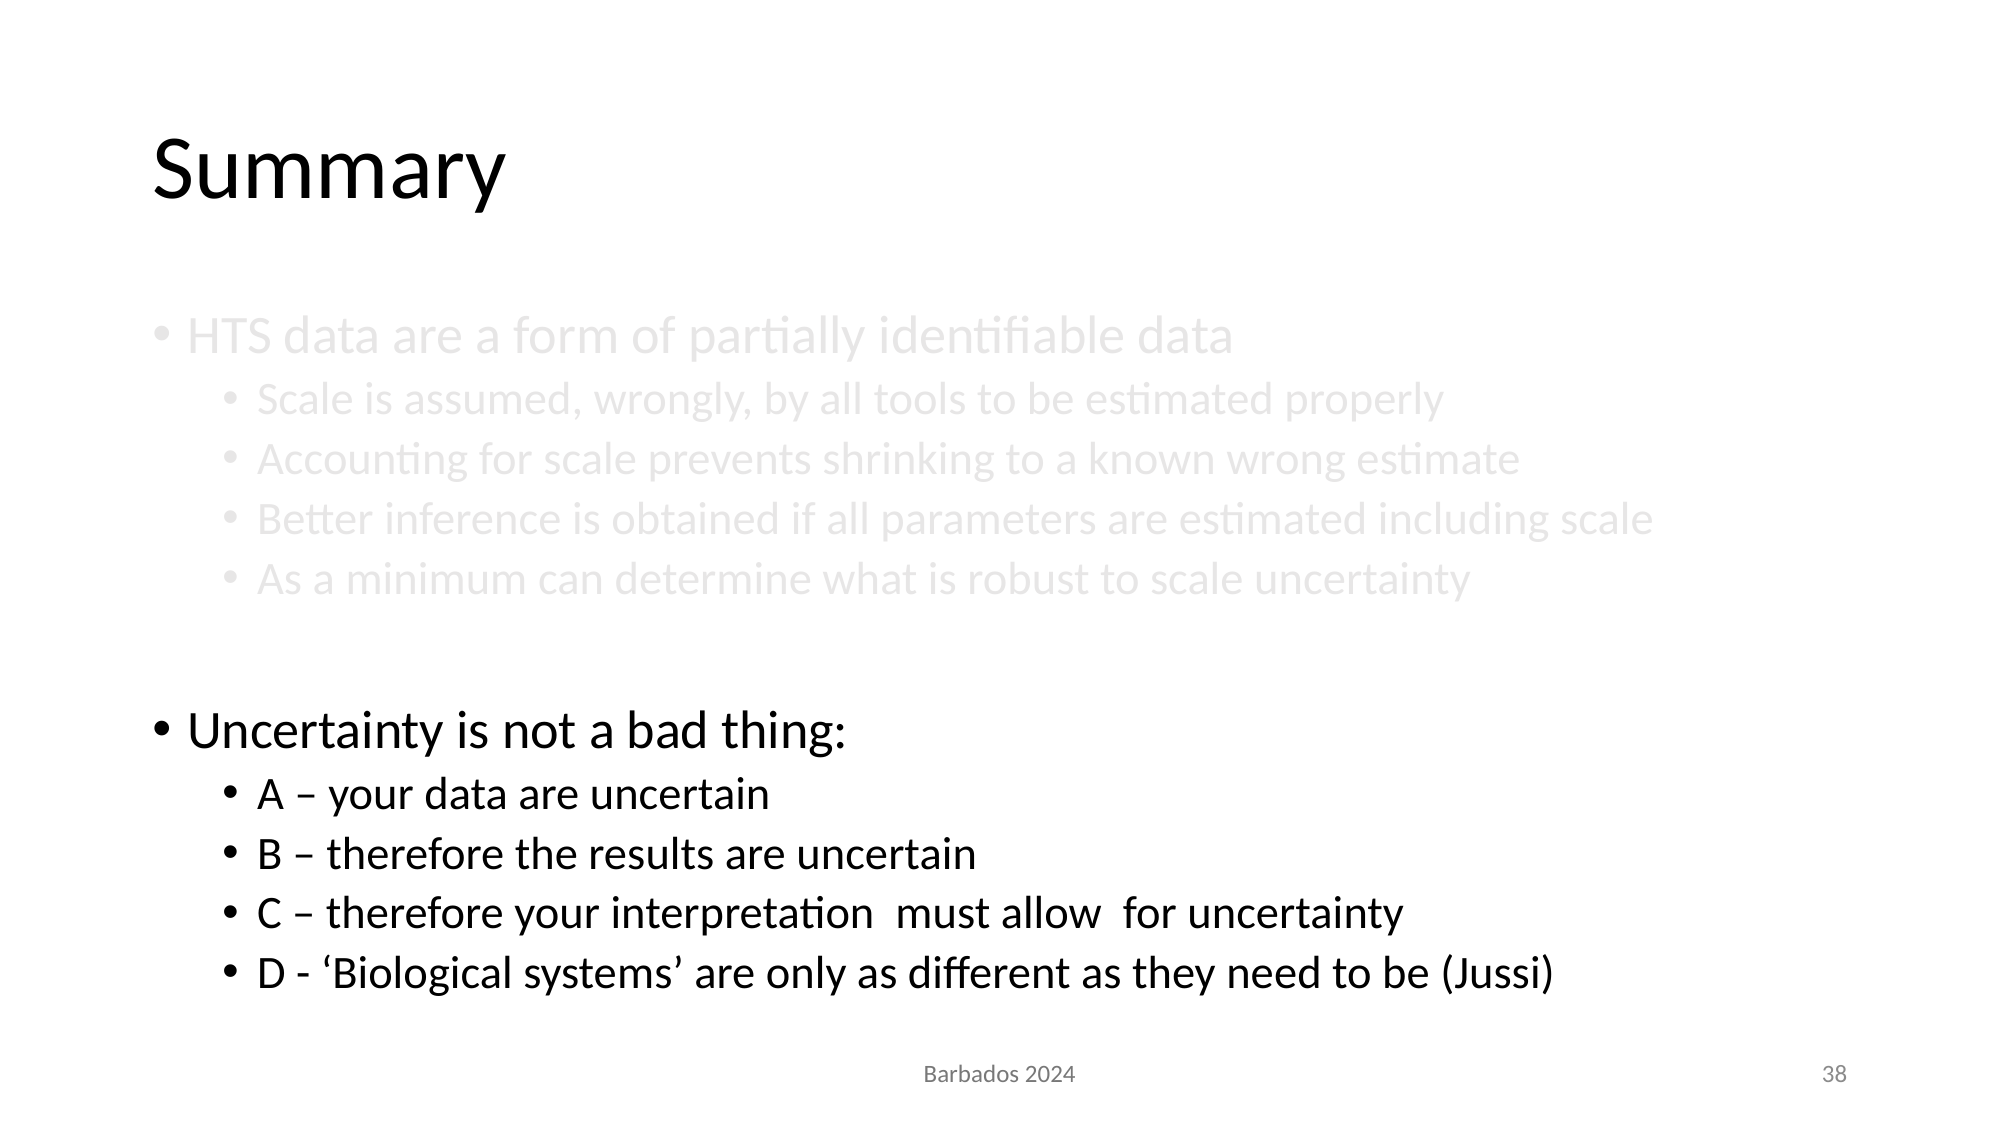

# Summary
HTS data are a form of partially identifiable data
Scale is assumed, wrongly, by all tools to be estimated properly
Accounting for scale prevents shrinking to a known wrong estimate
Better inference is obtained if all parameters are estimated including scale
As a minimum can determine what is robust to scale uncertainty

Uncertainty is not a bad thing:
A – your data are uncertain
B – therefore the results are uncertain
C – therefore your interpretation  must allow  for uncertainty
D - ‘Biological systems’ are only as different as they need to be (Jussi)
Barbados 2024
38